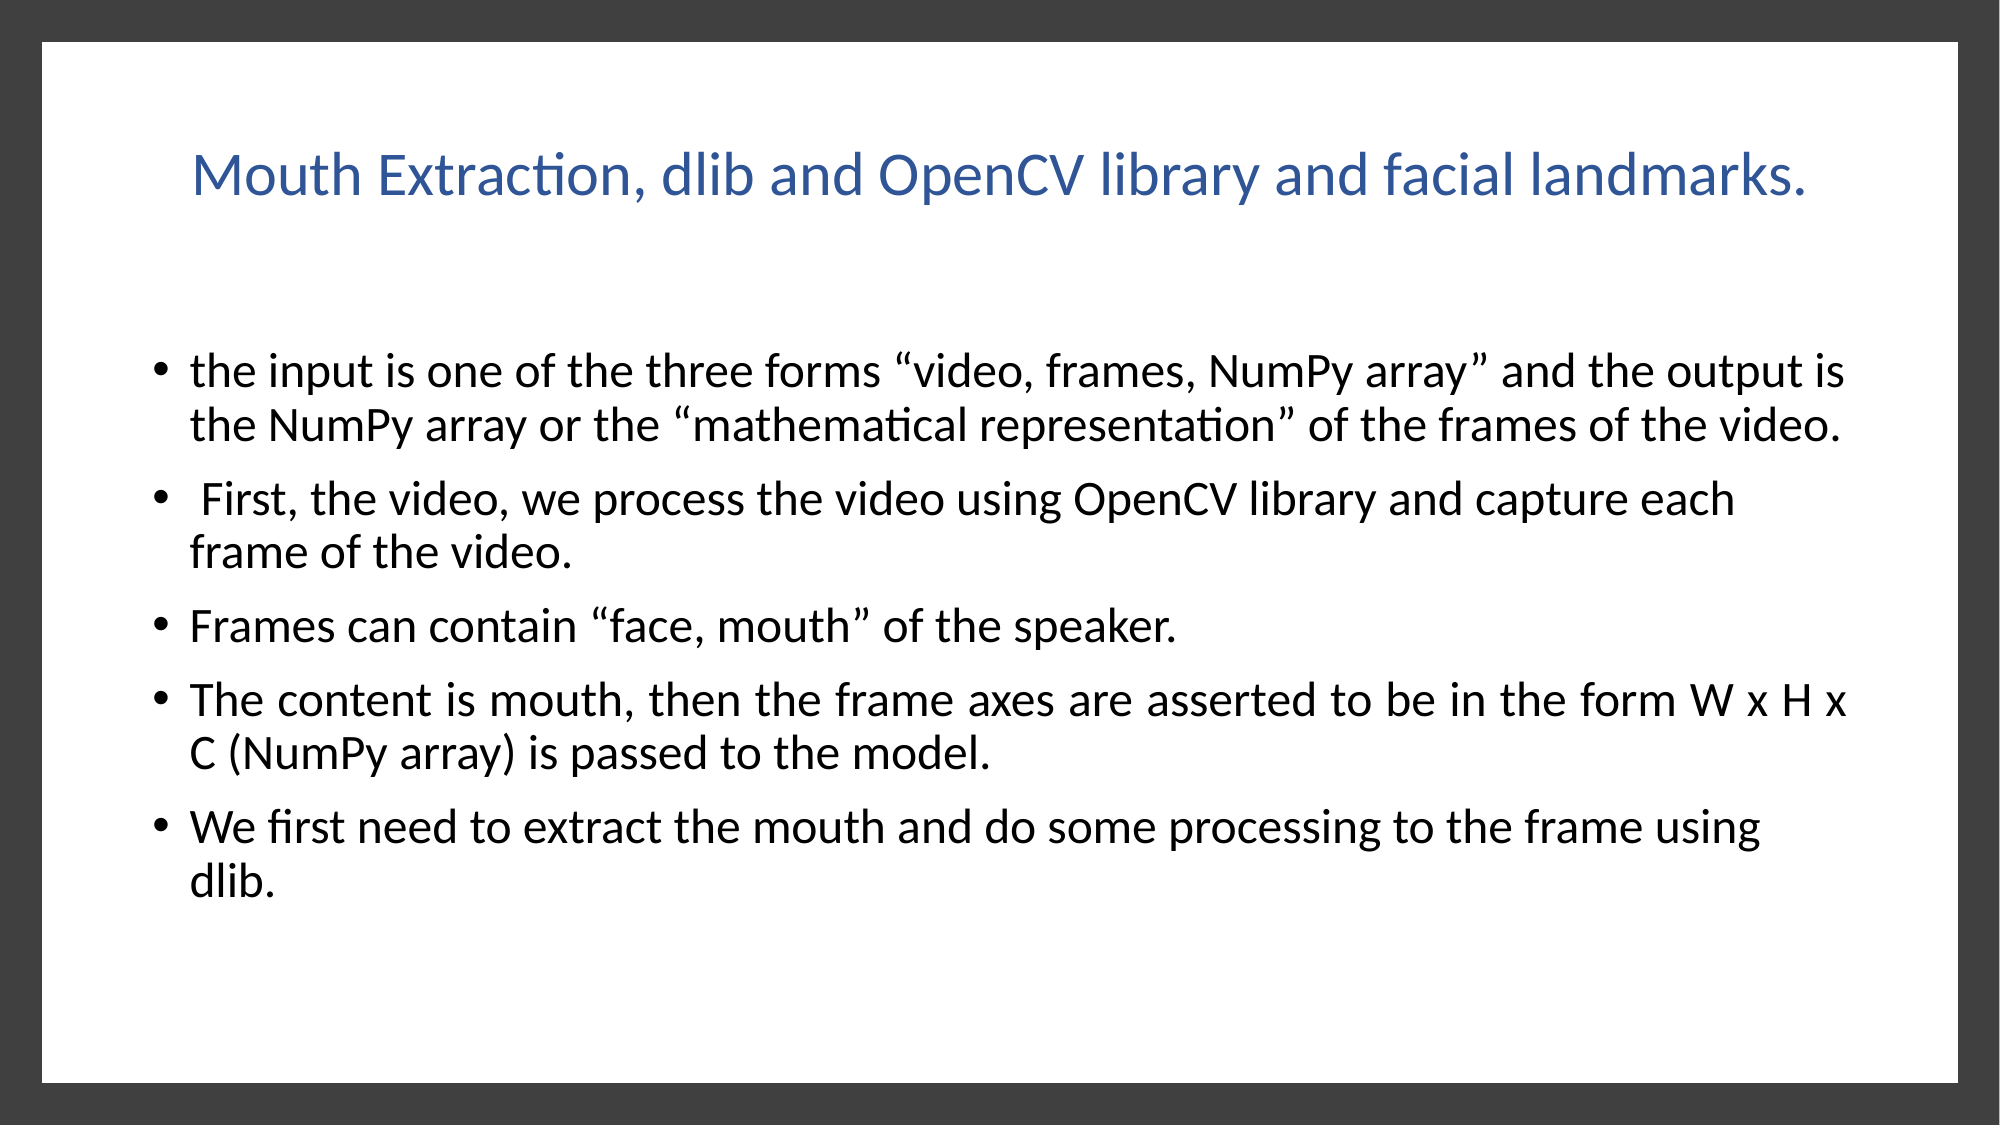

# Mouth Extraction, dlib and OpenCV library and facial landmarks.
the input is one of the three forms “video, frames, NumPy array” and the output is the NumPy array or the “mathematical representation” of the frames of the video.
 First, the video, we process the video using OpenCV library and capture each frame of the video.
Frames can contain “face, mouth” of the speaker.
The content is mouth, then the frame axes are asserted to be in the form W x H x C (NumPy array) is passed to the model.
We first need to extract the mouth and do some processing to the frame using dlib.